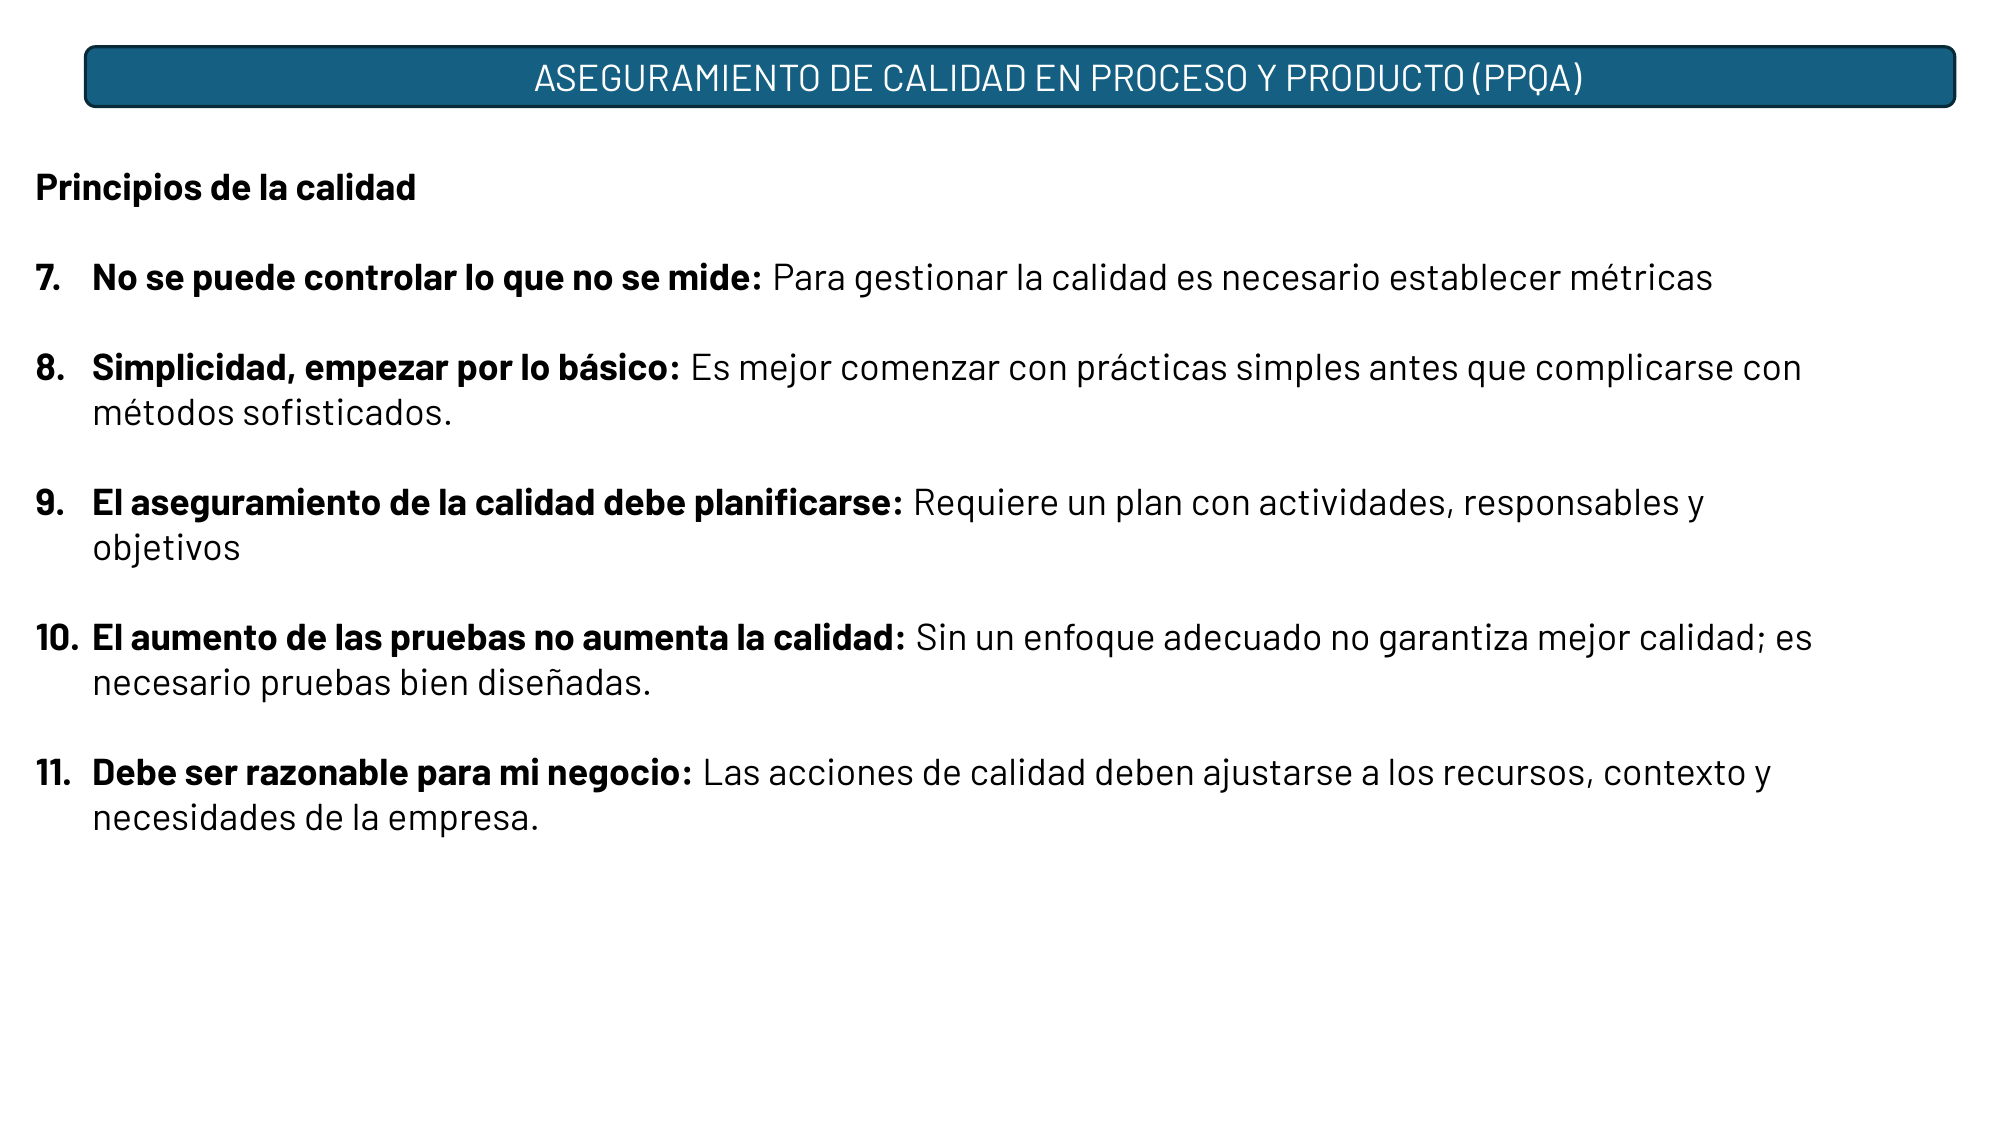

ASEGURAMIENTO DE CALIDAD EN PROCESO Y PRODUCTO (PPQA)

Principios de la calidad

No se puede controlar lo que no se mide: Para gestionar la calidad es necesario establecer métricas

Simplicidad, empezar por lo básico: Es mejor comenzar con prácticas simples antes que complicarse con métodos sofisticados.

El aseguramiento de la calidad debe planificarse: Requiere un plan con actividades, responsables y objetivos

El aumento de las pruebas no aumenta la calidad: Sin un enfoque adecuado no garantiza mejor calidad; es necesario pruebas bien diseñadas.

Debe ser razonable para mi negocio: Las acciones de calidad deben ajustarse a los recursos, contexto y necesidades de la empresa.